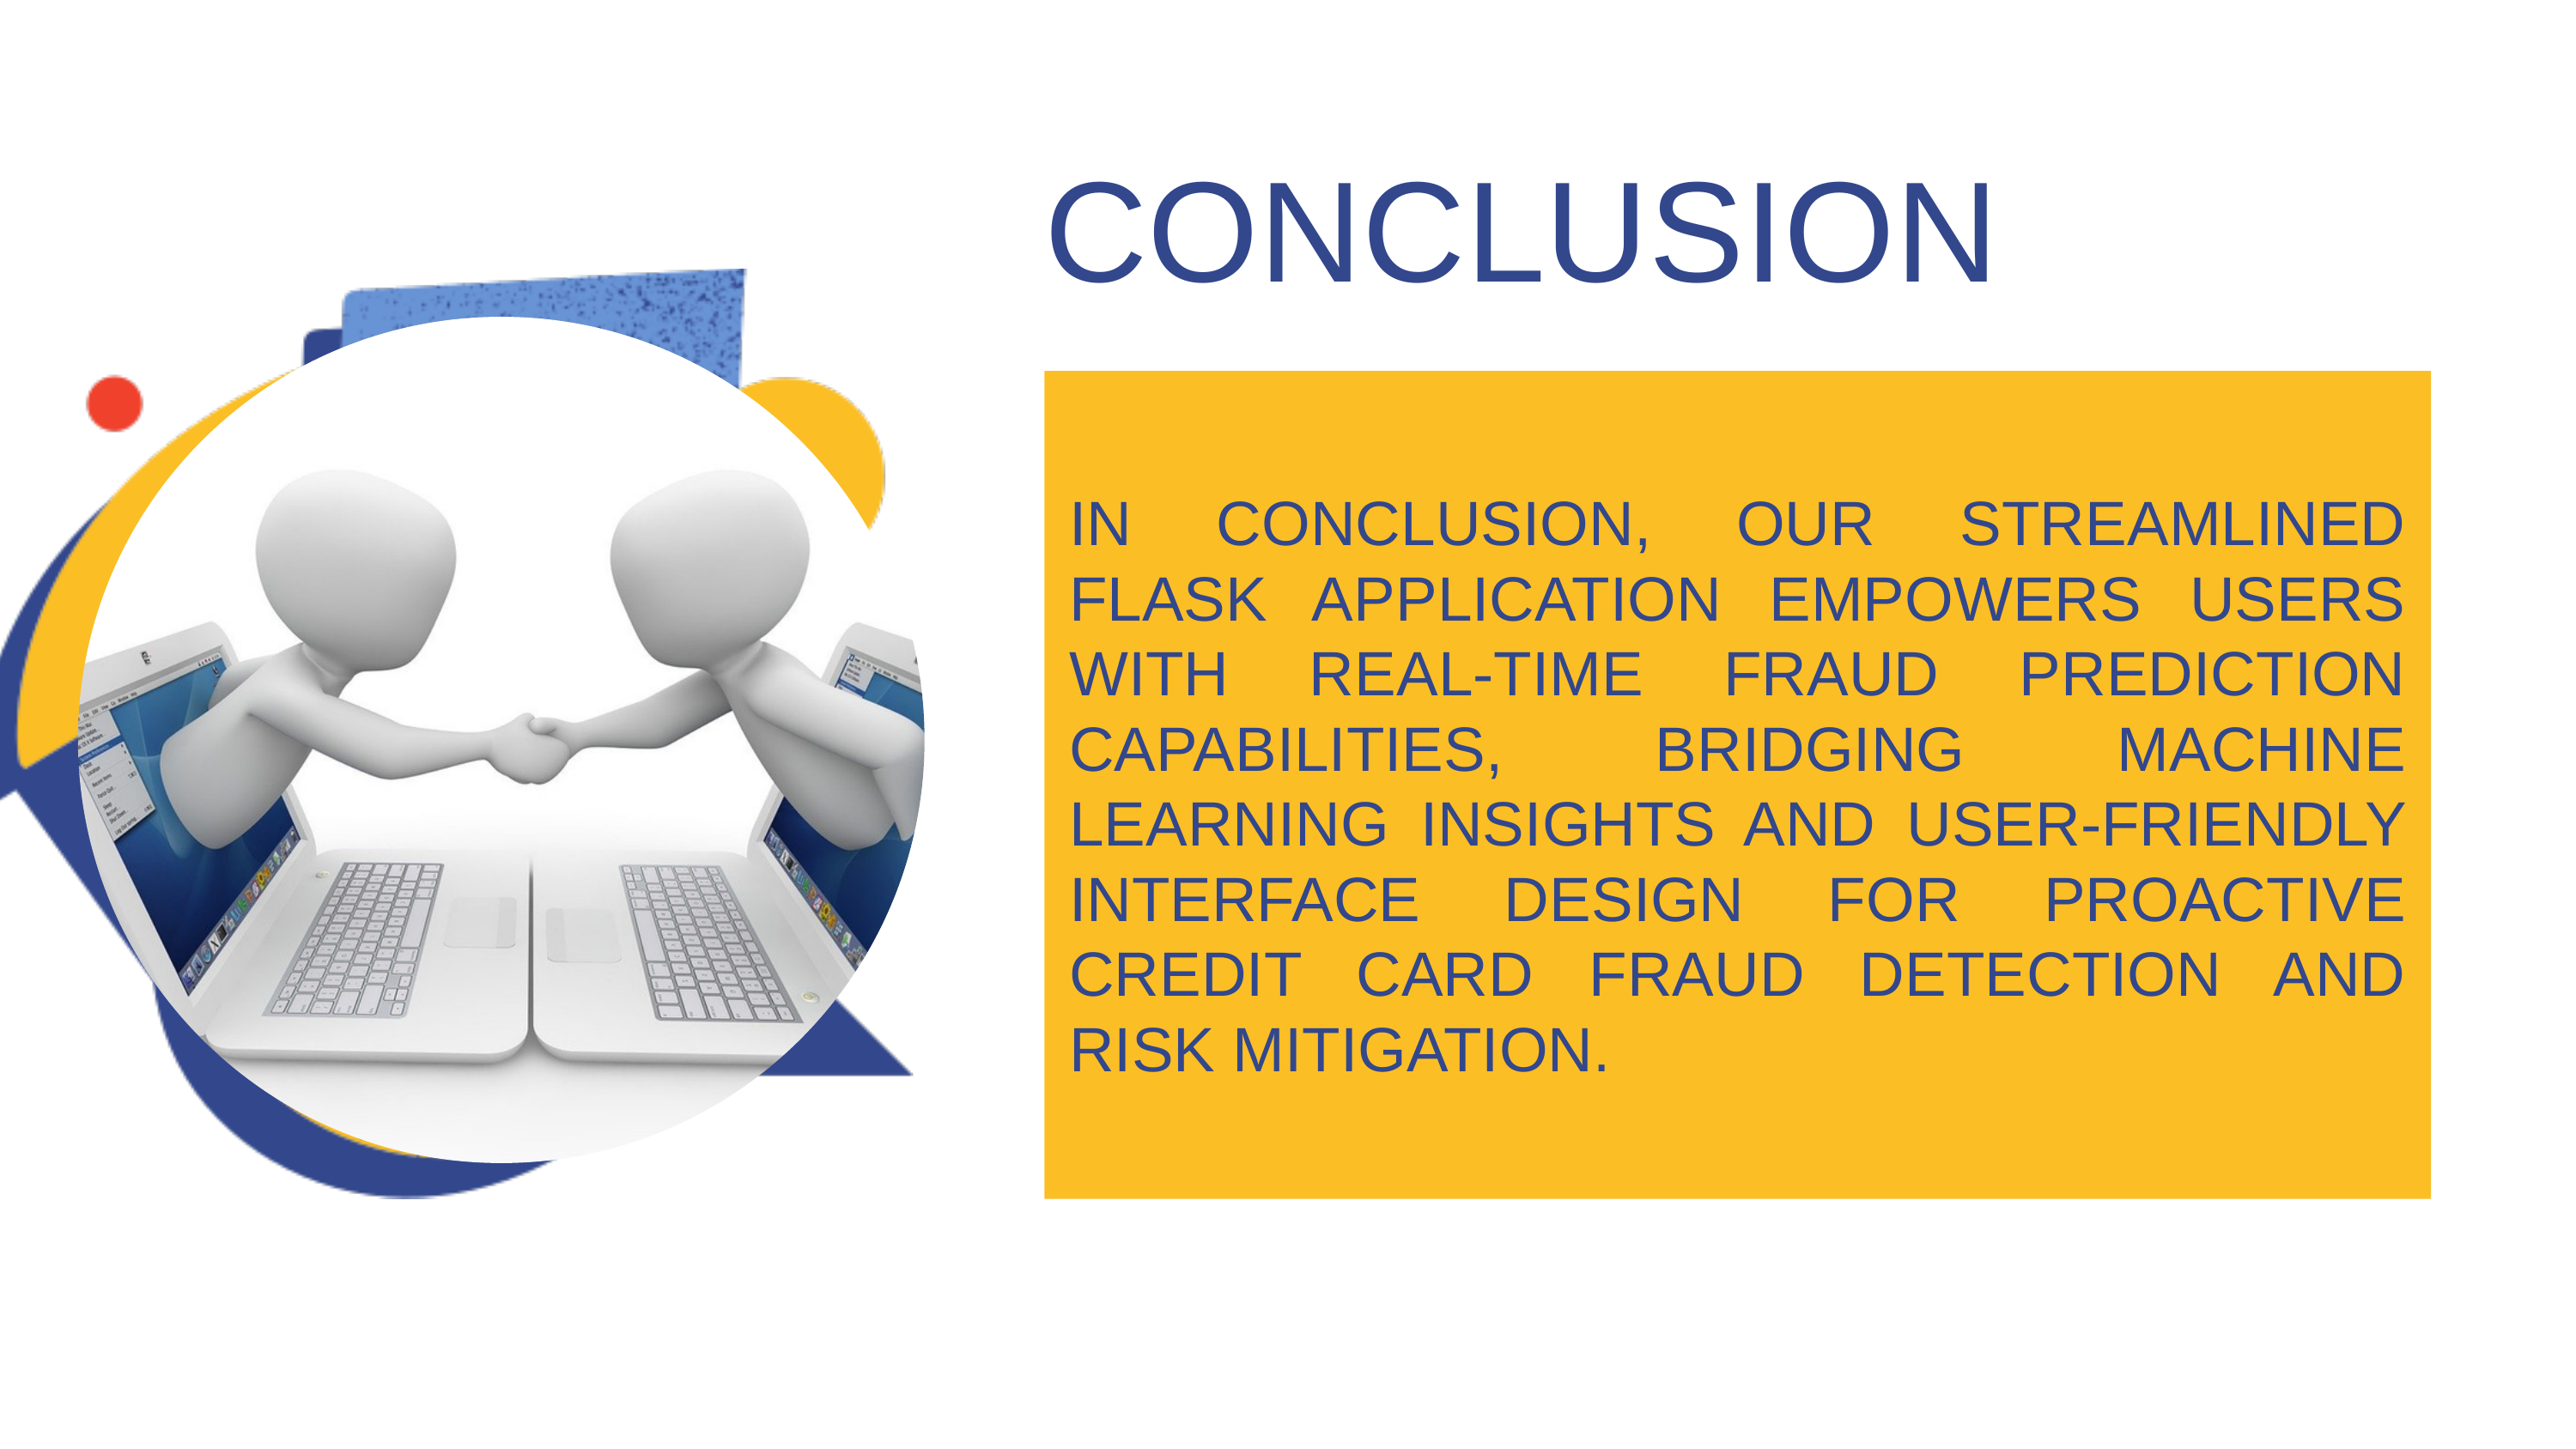

CONCLUSION

IN CONCLUSION, OUR STREAMLINED FLASK APPLICATION EMPOWERS USERS WITH REAL-TIME FRAUD PREDICTION CAPABILITIES, BRIDGING MACHINE LEARNING INSIGHTS AND USER-FRIENDLY INTERFACE DESIGN FOR PROACTIVE CREDIT CARD FRAUD DETECTION AND RISK MITIGATION.